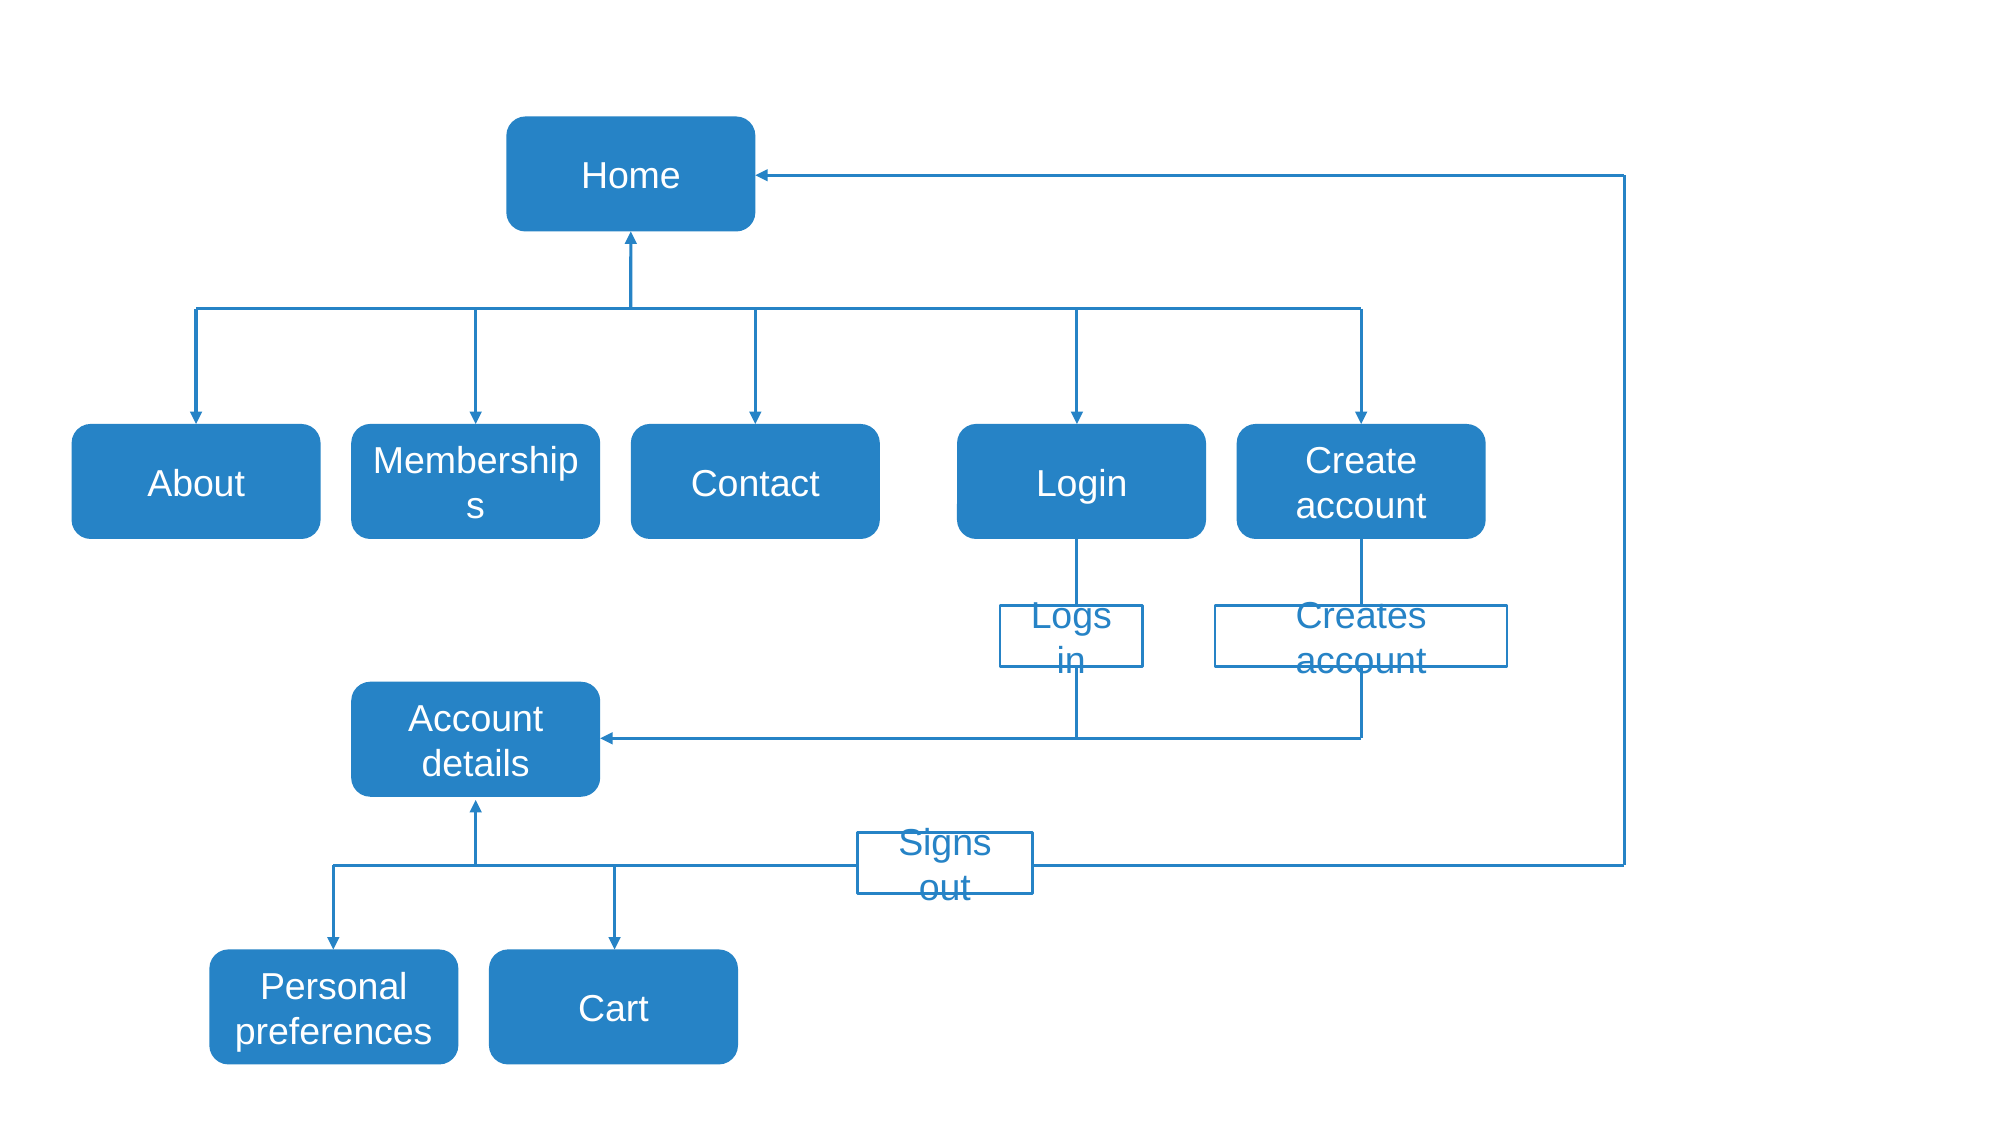

Home
About
Memberships
Contact
Login
Create account
Logs in
Creates account
Account details
Signs out
Personal preferences
Cart